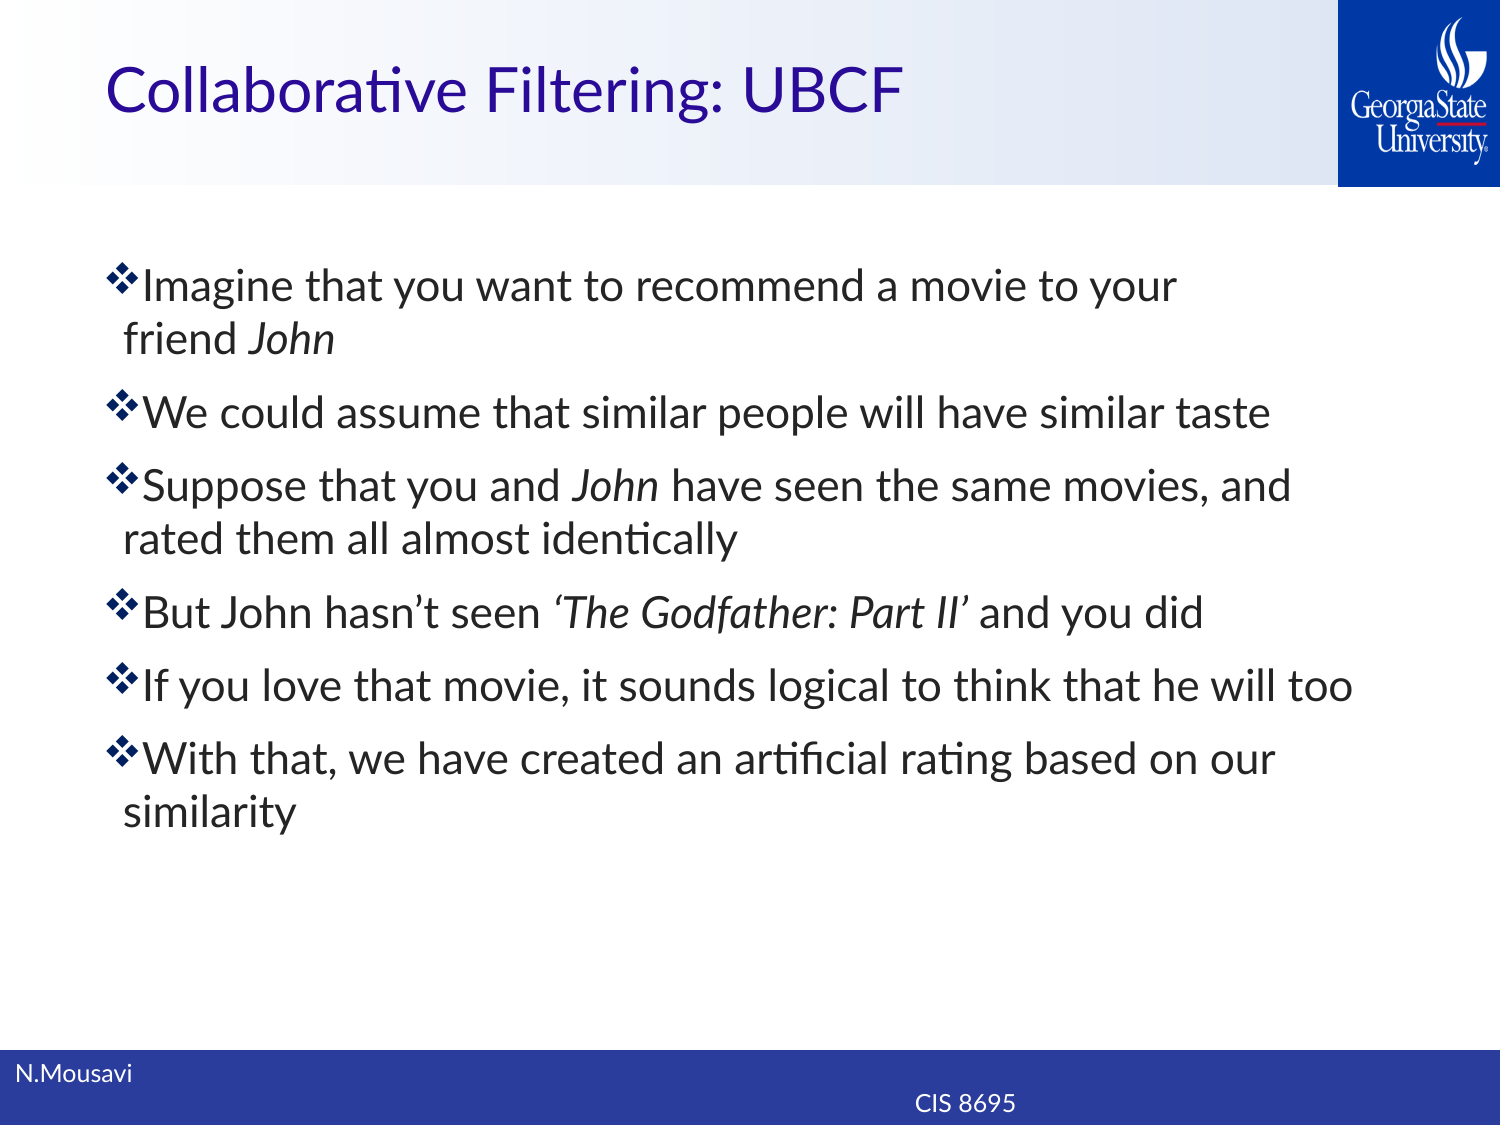

# Collaborative Filtering: UBCF
Imagine that you want to recommend a movie to your friend John
We could assume that similar people will have similar taste
Suppose that you and John have seen the same movies, and rated them all almost identically
But John hasn’t seen ‘The Godfather: Part II’ and you did
If you love that movie, it sounds logical to think that he will too
With that, we have created an artificial rating based on our similarity